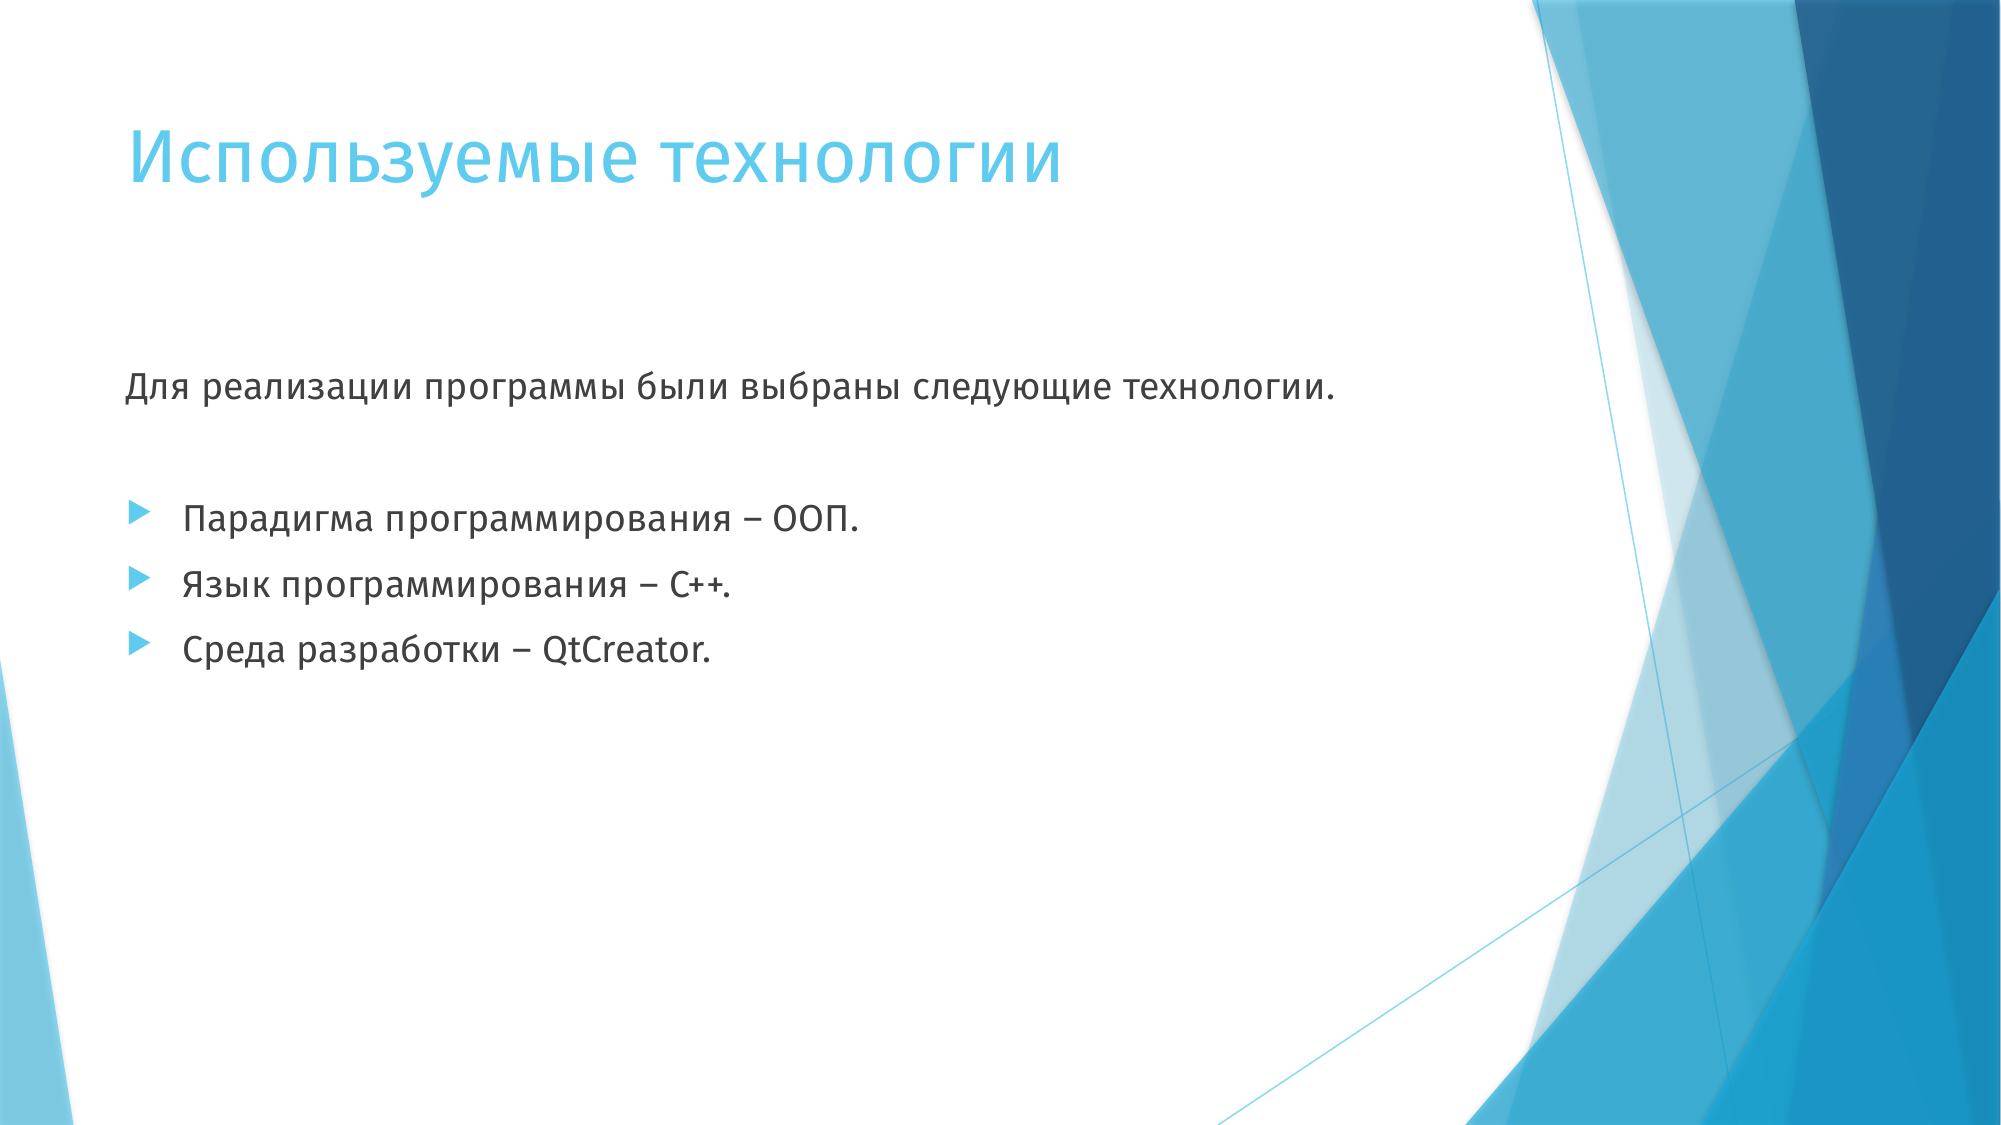

# Используемые технологии
Для реализации программы были выбраны следующие технологии.

Парадигма программирования – ООП.
Язык программирования – C++.
Среда разработки – QtCreator.